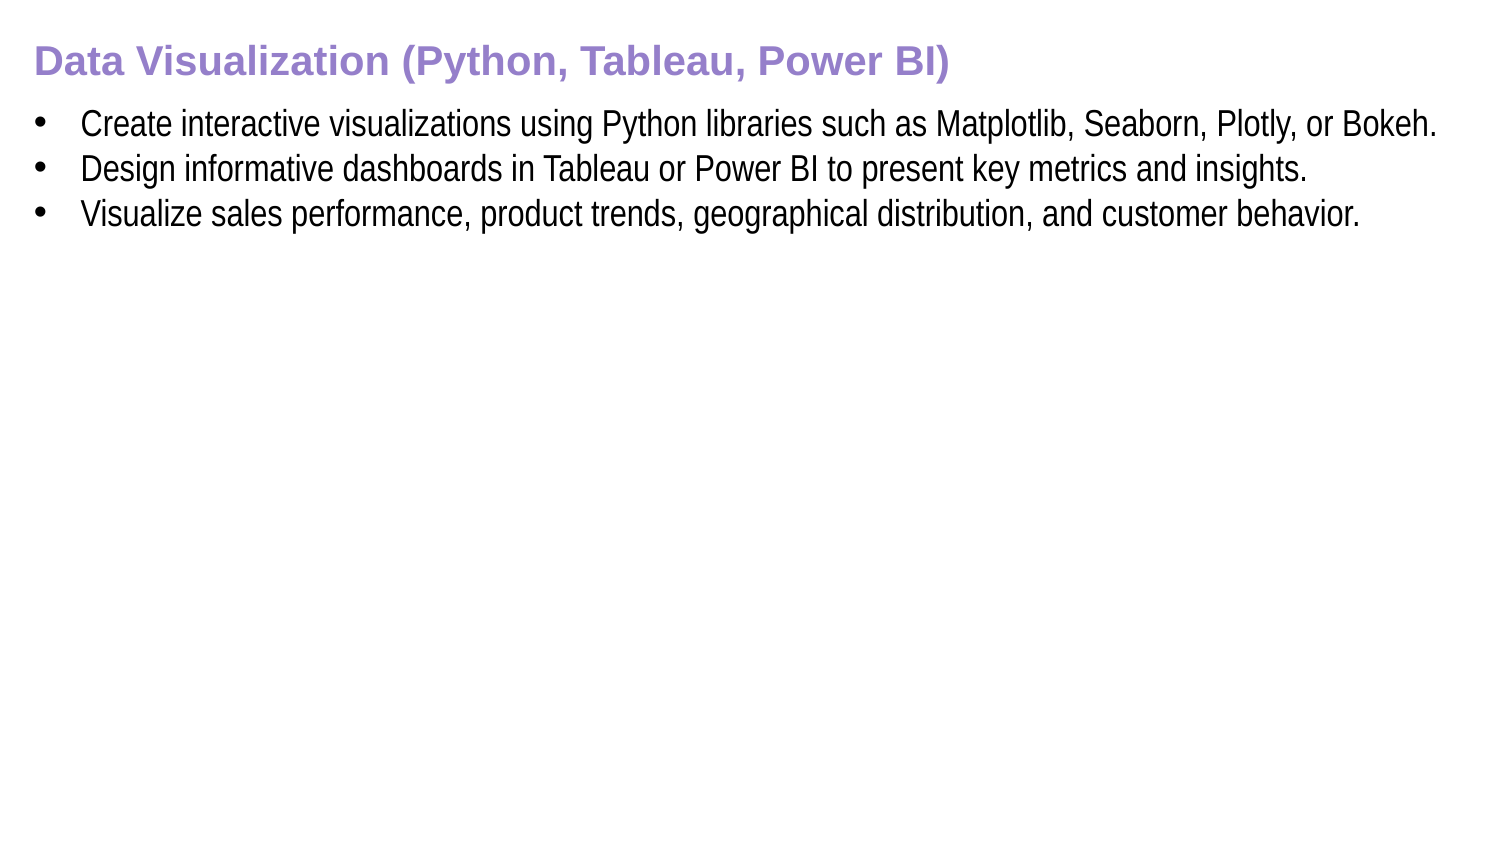

Data Visualization (Python, Tableau, Power BI)
Create interactive visualizations using Python libraries such as Matplotlib, Seaborn, Plotly, or Bokeh.
Design informative dashboards in Tableau or Power BI to present key metrics and insights.
Visualize sales performance, product trends, geographical distribution, and customer behavior.